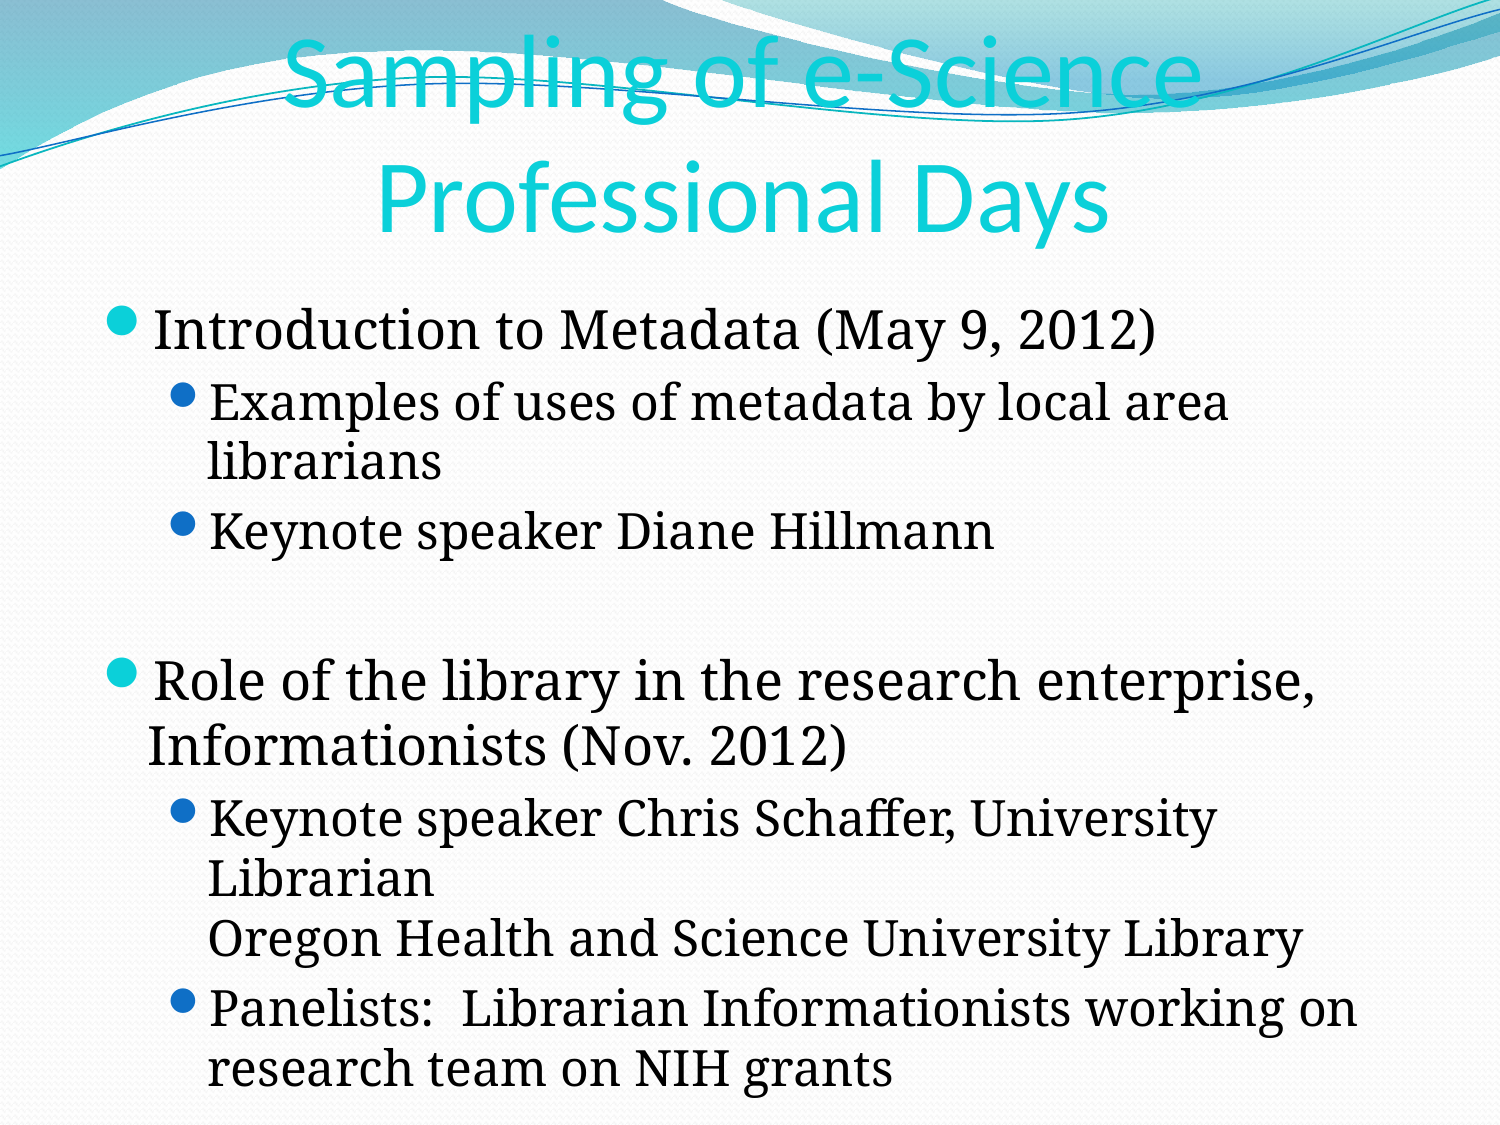

# Sampling of e-Science Professional Days
Introduction to Metadata (May 9, 2012)
Examples of uses of metadata by local area librarians
Keynote speaker Diane Hillmann

Role of the library in the research enterprise, Informationists (Nov. 2012)
Keynote speaker Chris Schaffer, University Librarian
Oregon Health and Science University Library
Panelists:  Librarian Informationists working on research team on NIH grants